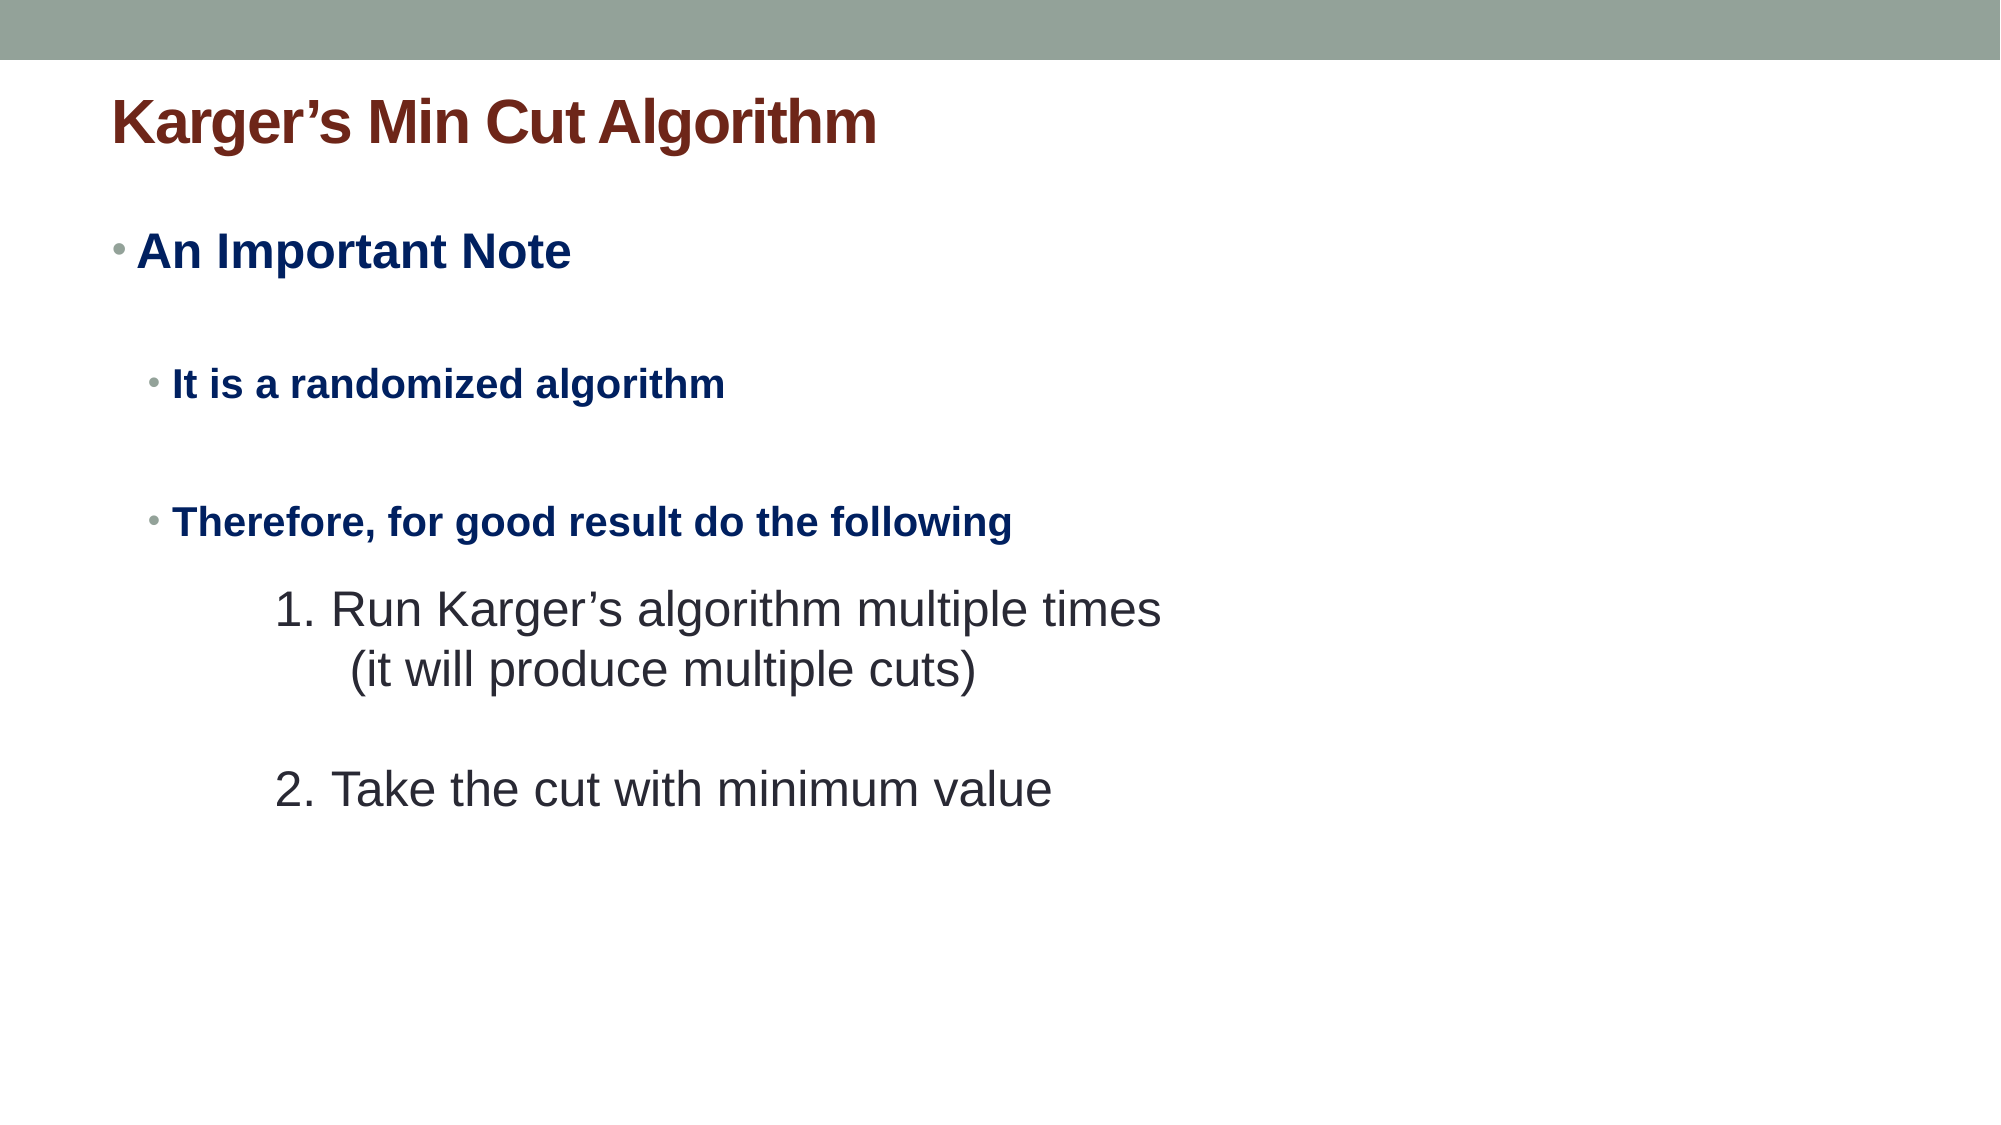

# Karger’s Min Cut Algorithm
An Important Note

It is a randomized algorithm

Therefore, for good result do the following

Run Karger’s algorithm multiple times
(it will produce multiple cuts)

Take the cut with minimum value